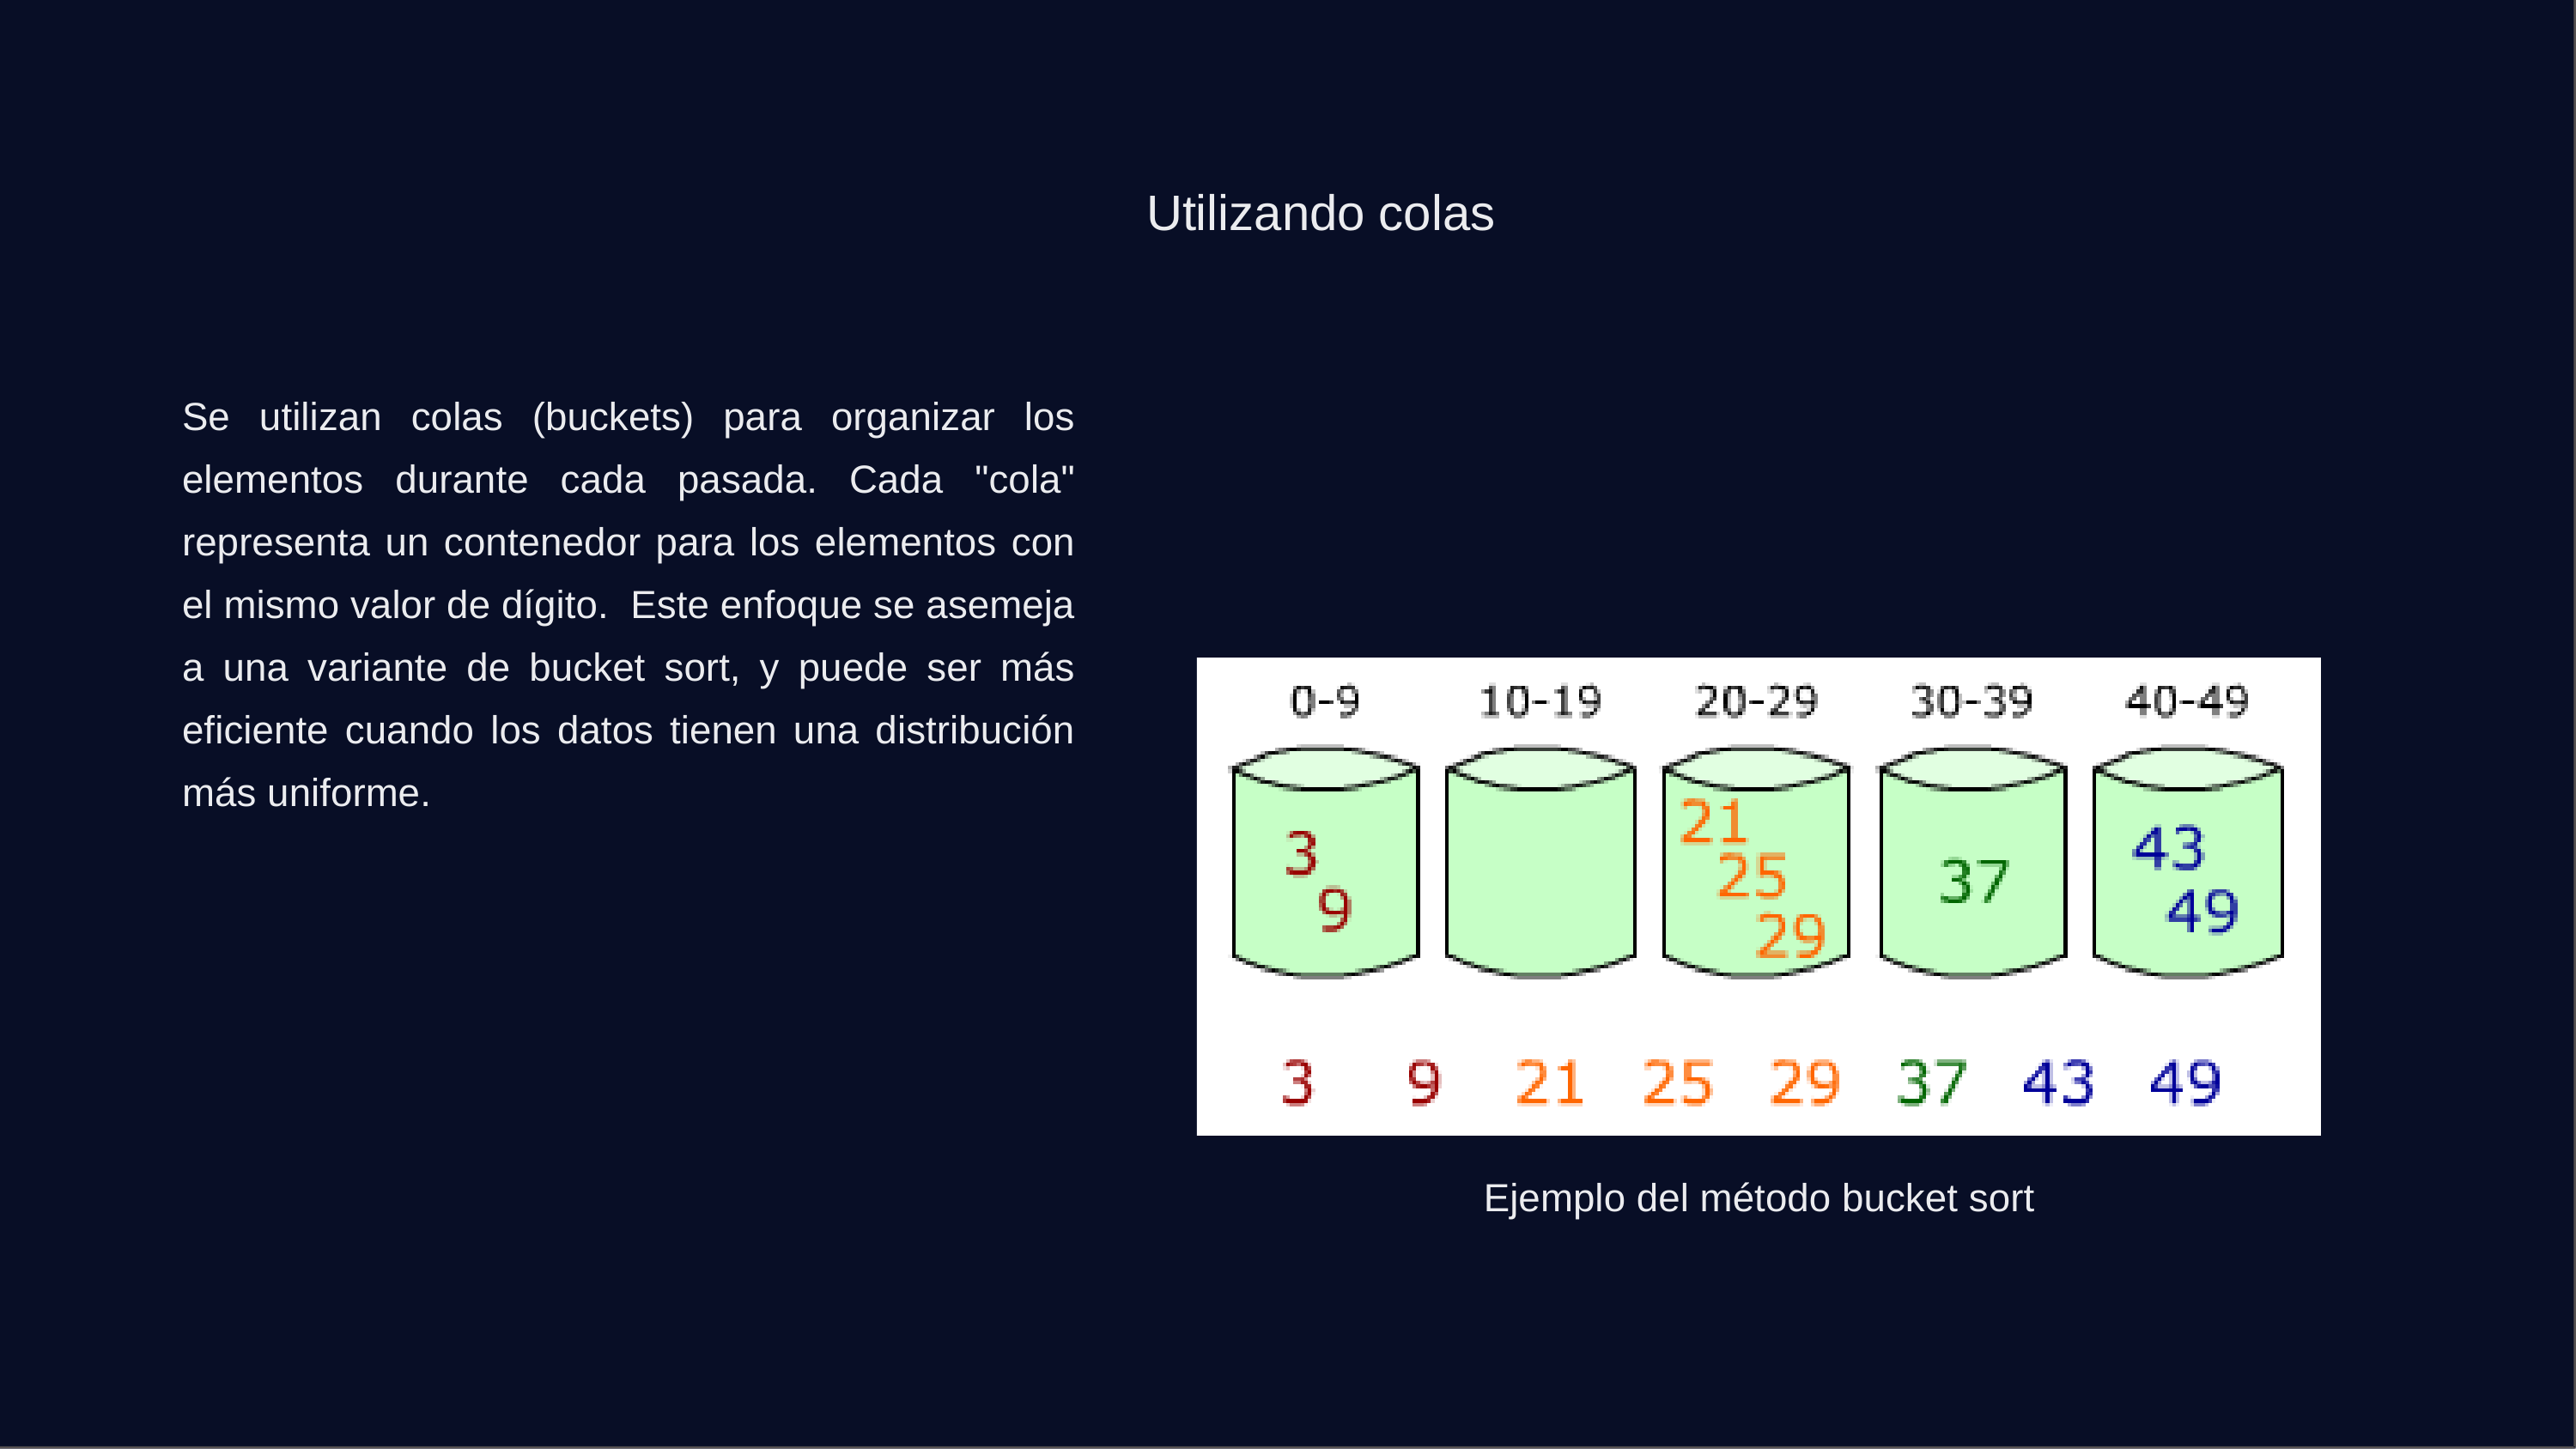

Utilizando colas
Se utilizan colas (buckets) para organizar los elementos durante cada pasada. Cada "cola" representa un contenedor para los elementos con el mismo valor de dígito.  Este enfoque se asemeja a una variante de bucket sort, y puede ser más eficiente cuando los datos tienen una distribución más uniforme.

Ejemplo del método bucket sort